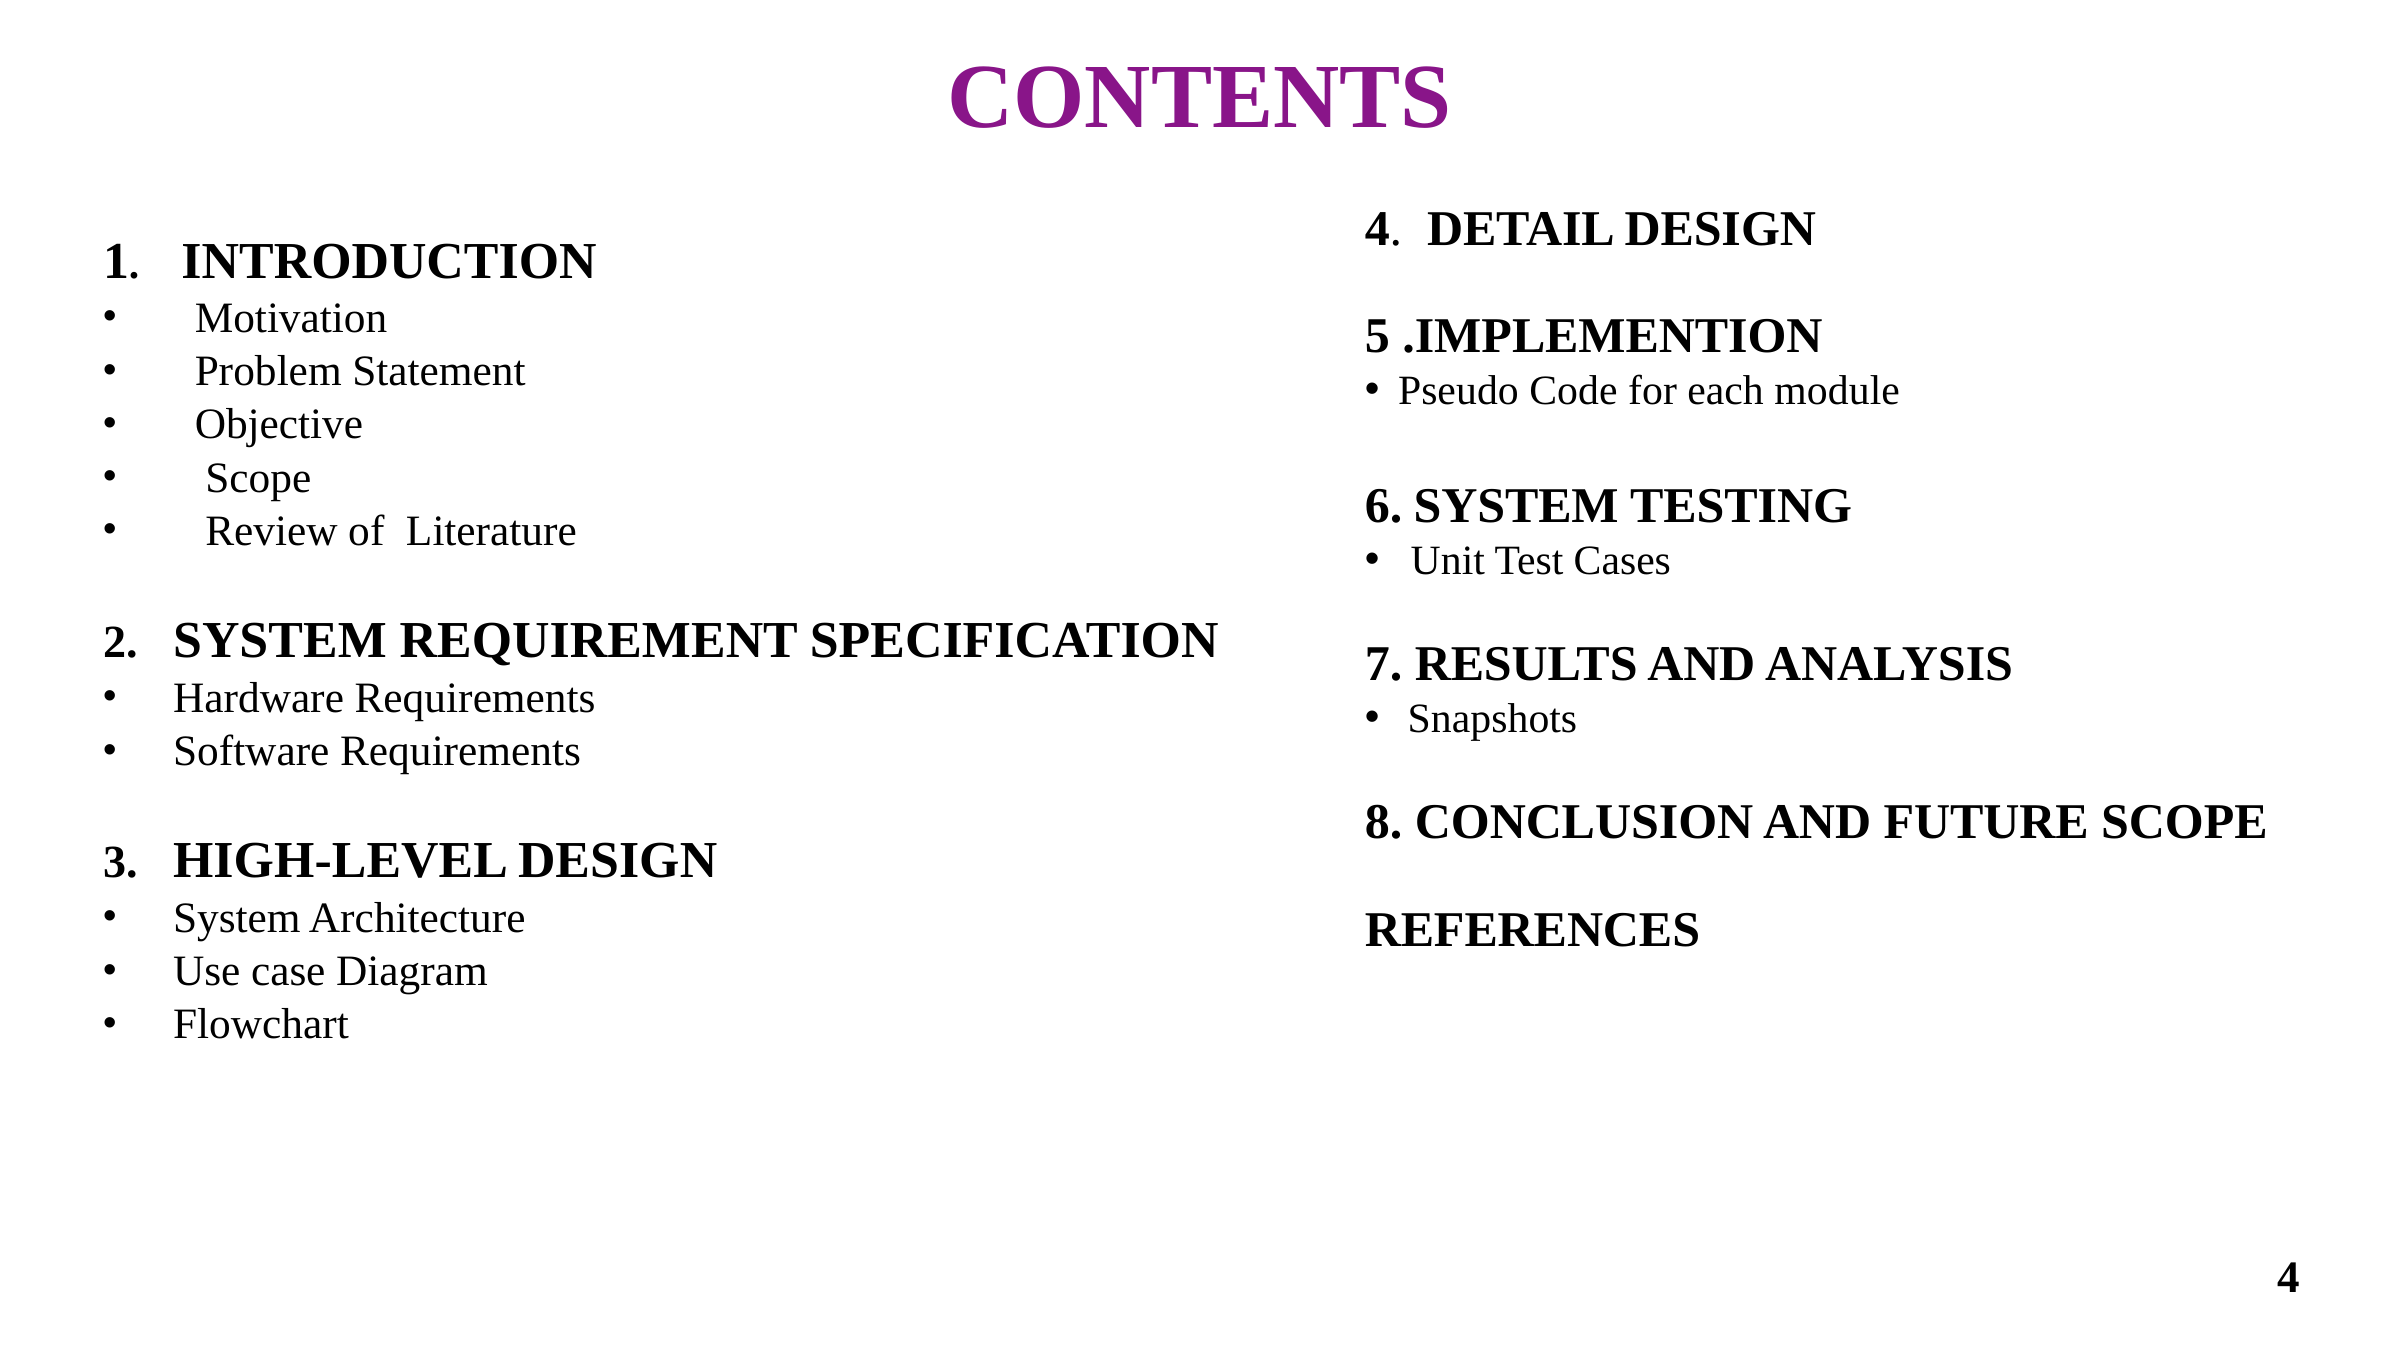

# CONTENTS
1.    INTRODUCTION
  Motivation
  Problem Statement
  Objective
   Scope
   Review of  Literature

SYSTEM REQUIREMENT SPECIFICATION
Hardware Requirements
Software Requirements

HIGH-LEVEL DESIGN
System Architecture
Use case Diagram
Flowchart

4.  DETAIL DESIGN

5 .IMPLEMENTION
  Pseudo Code for each module

6. SYSTEM TESTING
   Unit Test Cases

7. RESULTS AND ANALYSIS
   Snapshots

8. CONCLUSION AND FUTURE SCOPE

REFERENCES
4